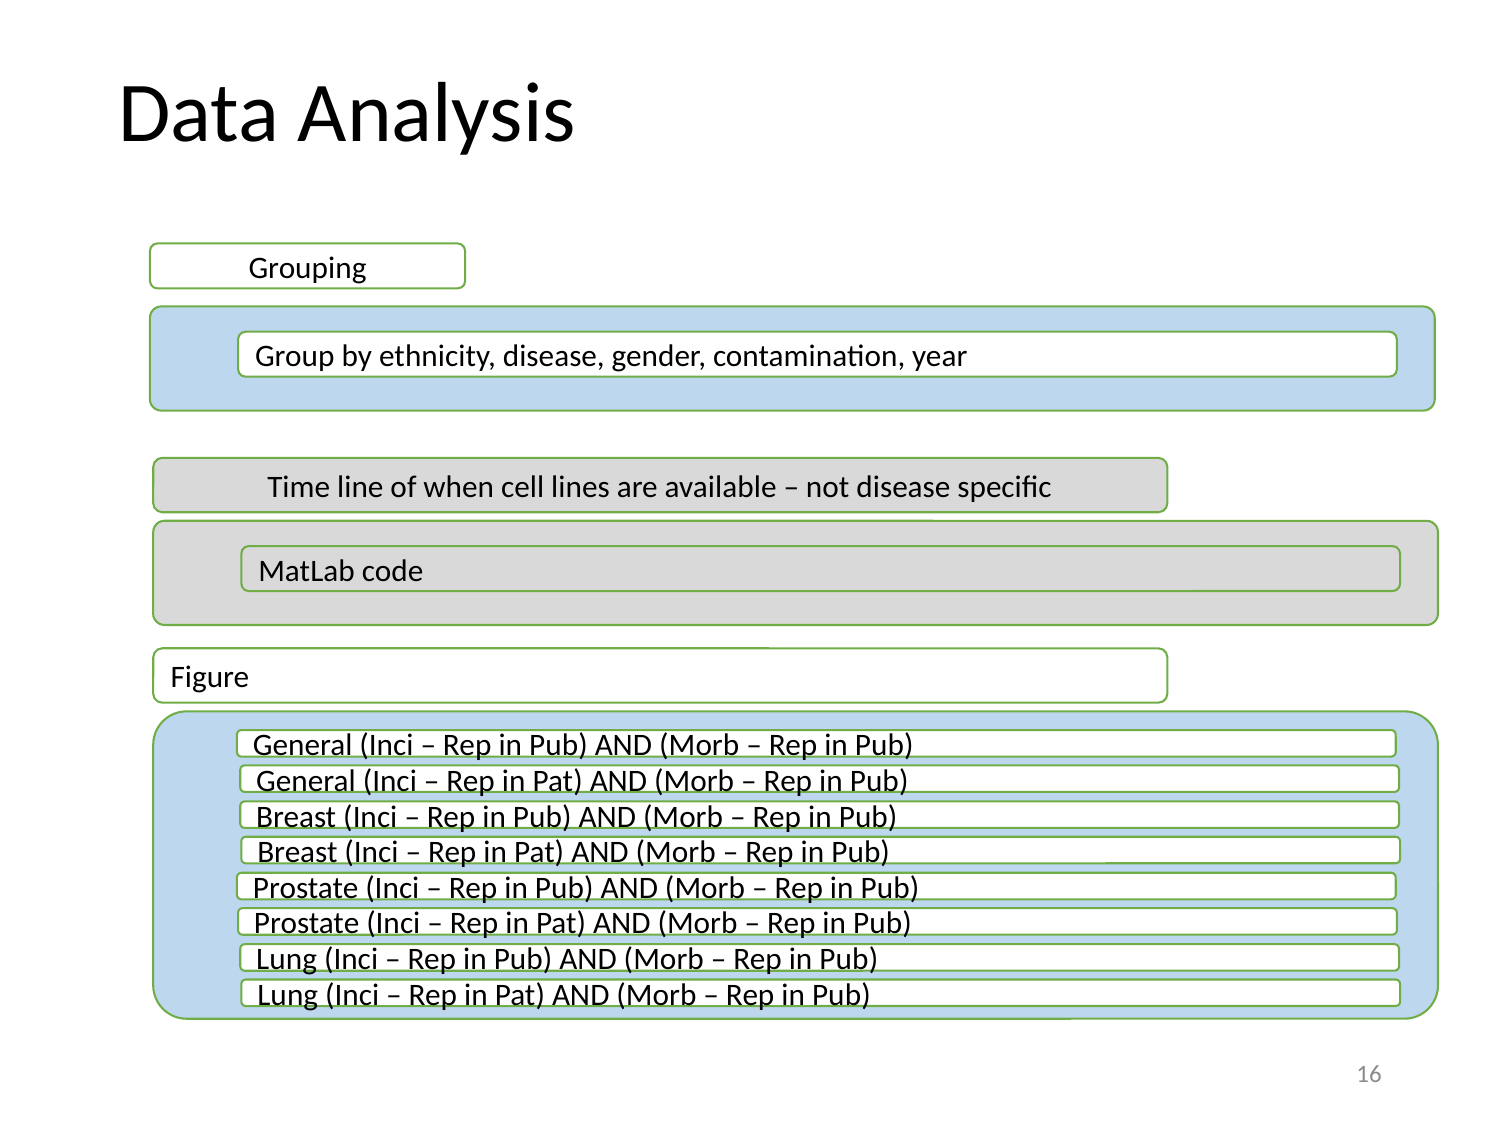

# Data Analysis
Grouping

Group by ethnicity, disease, gender, contamination, year
Time line of when cell lines are available – not disease specific

MatLab code
Figure

General (Inci – Rep in Pub) AND (Morb – Rep in Pub)
General (Inci – Rep in Pat) AND (Morb – Rep in Pub)
Breast (Inci – Rep in Pub) AND (Morb – Rep in Pub)
Breast (Inci – Rep in Pat) AND (Morb – Rep in Pub)
Prostate (Inci – Rep in Pub) AND (Morb – Rep in Pub)
Prostate (Inci – Rep in Pat) AND (Morb – Rep in Pub)
Lung (Inci – Rep in Pub) AND (Morb – Rep in Pub)
Lung (Inci – Rep in Pat) AND (Morb – Rep in Pub)
16